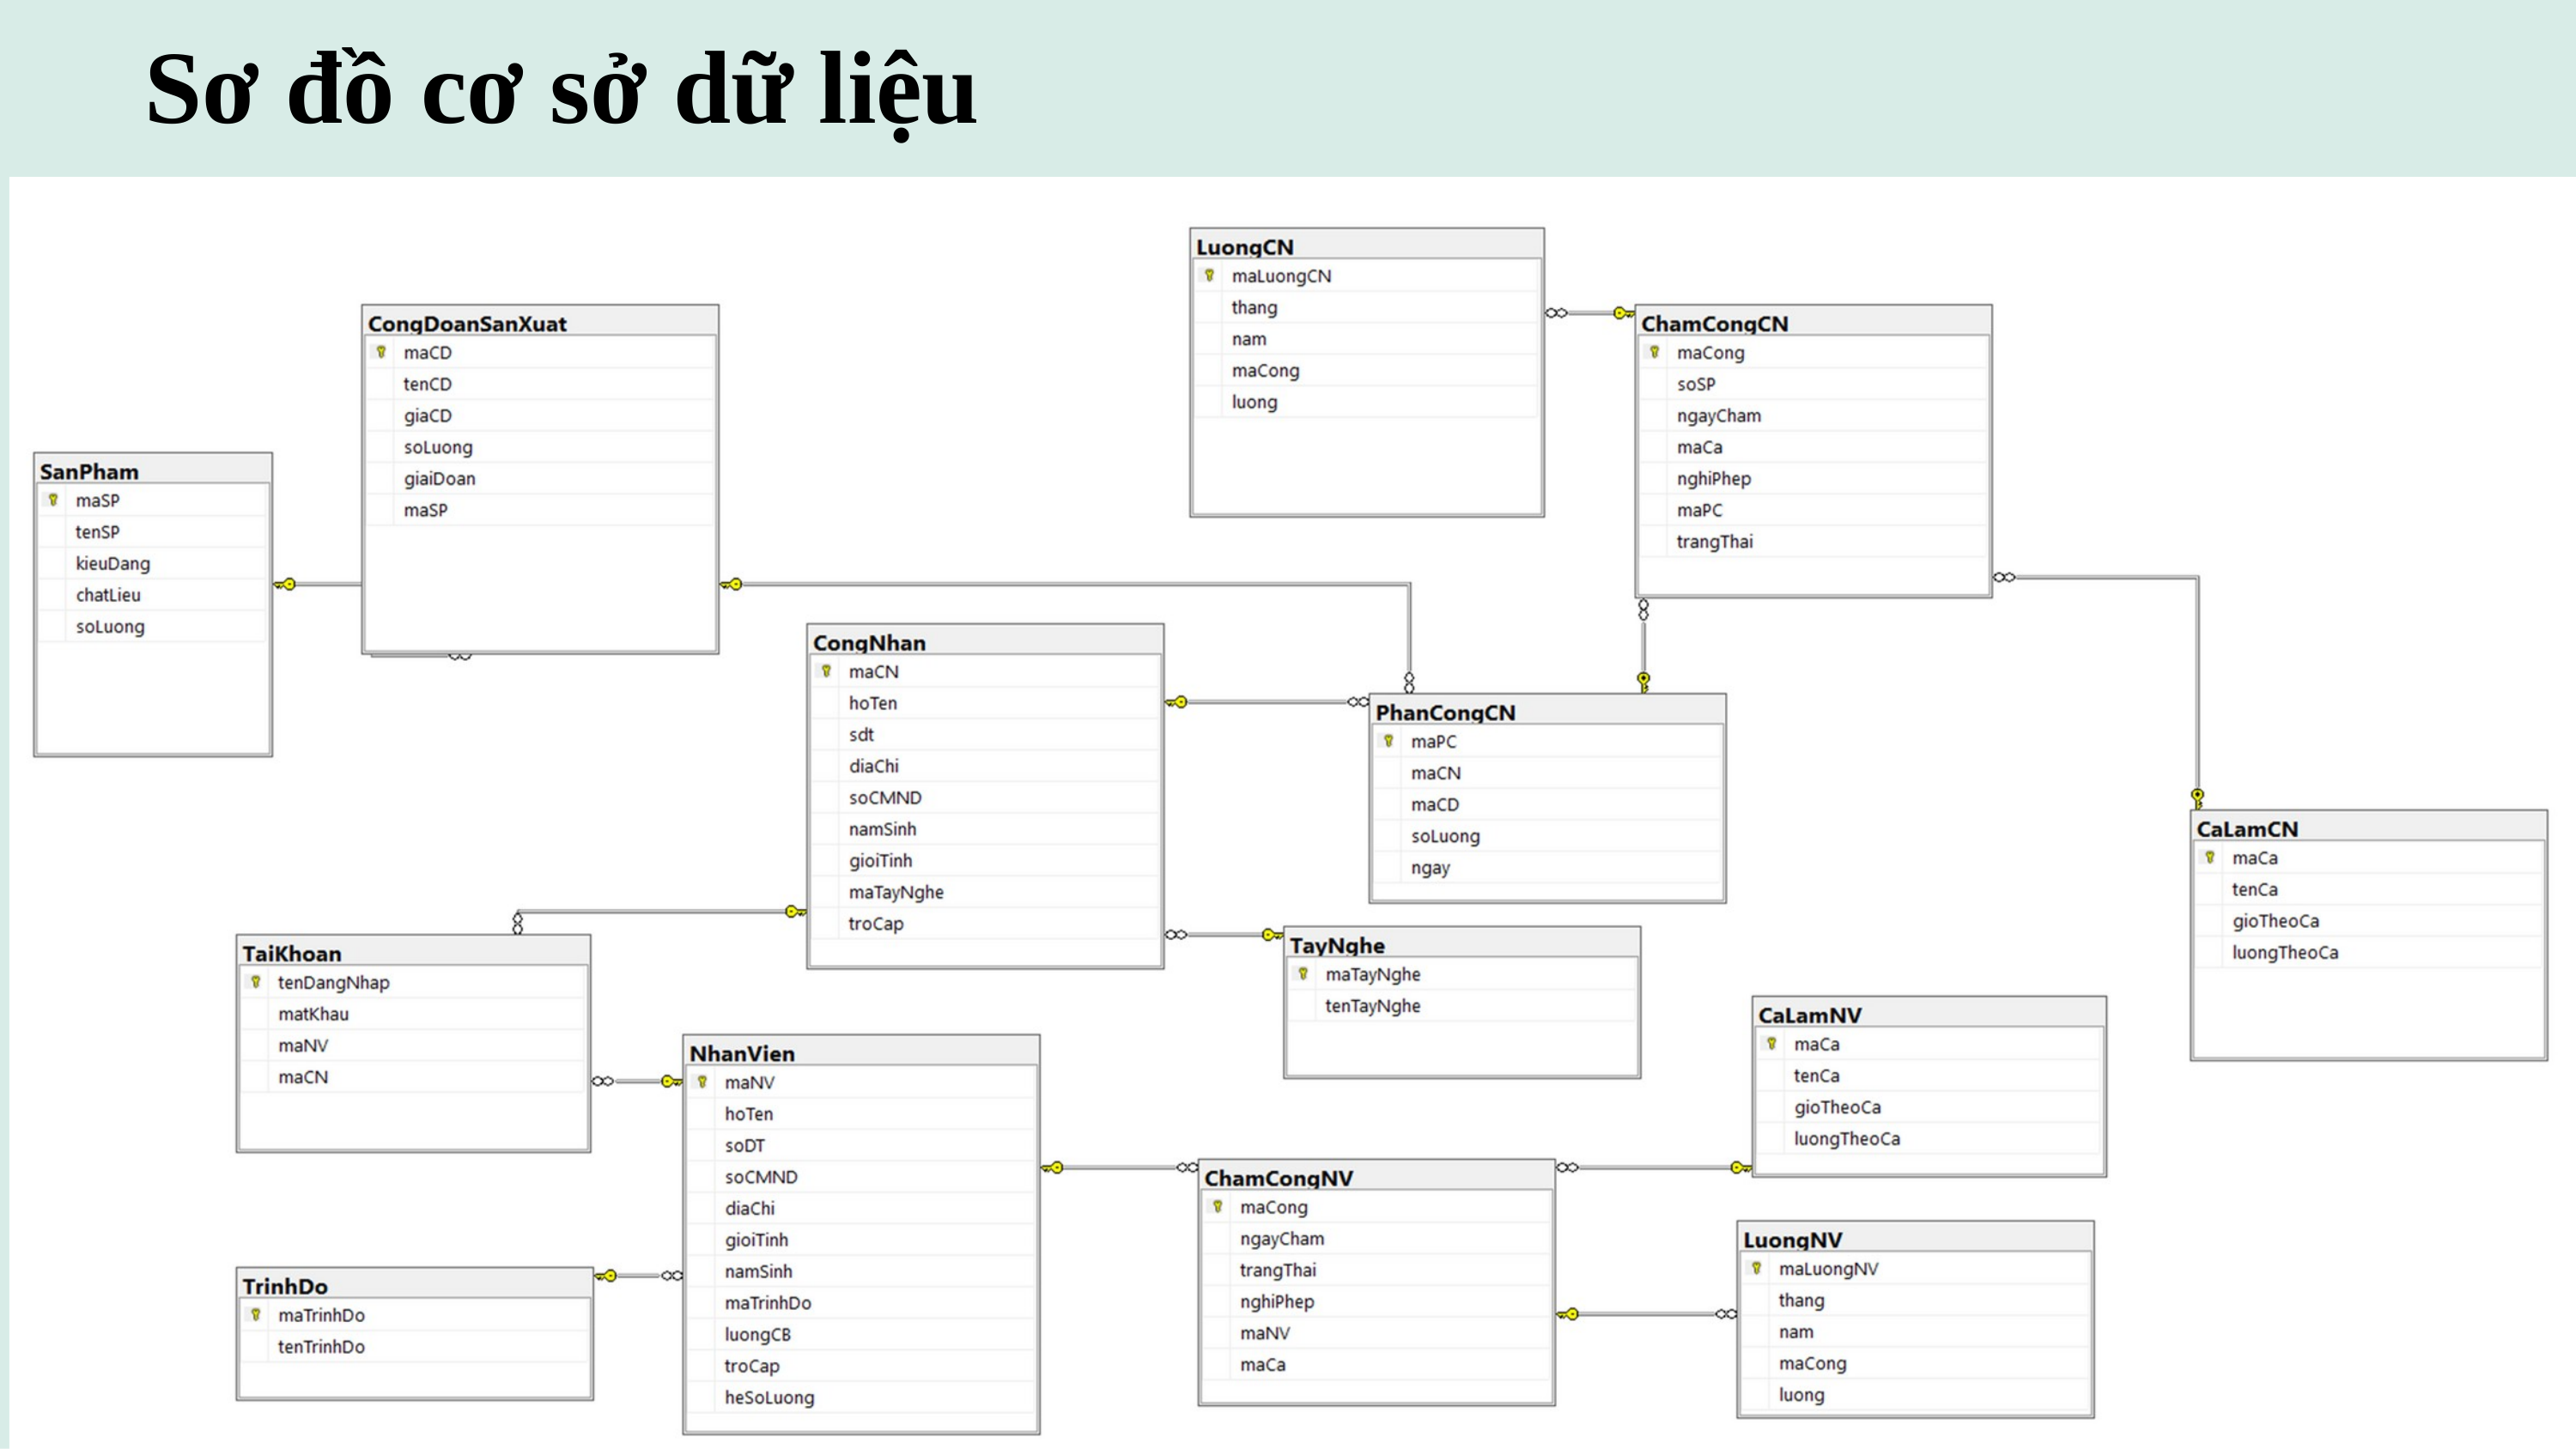

# Sơ đồ cơ sở dữ liệu